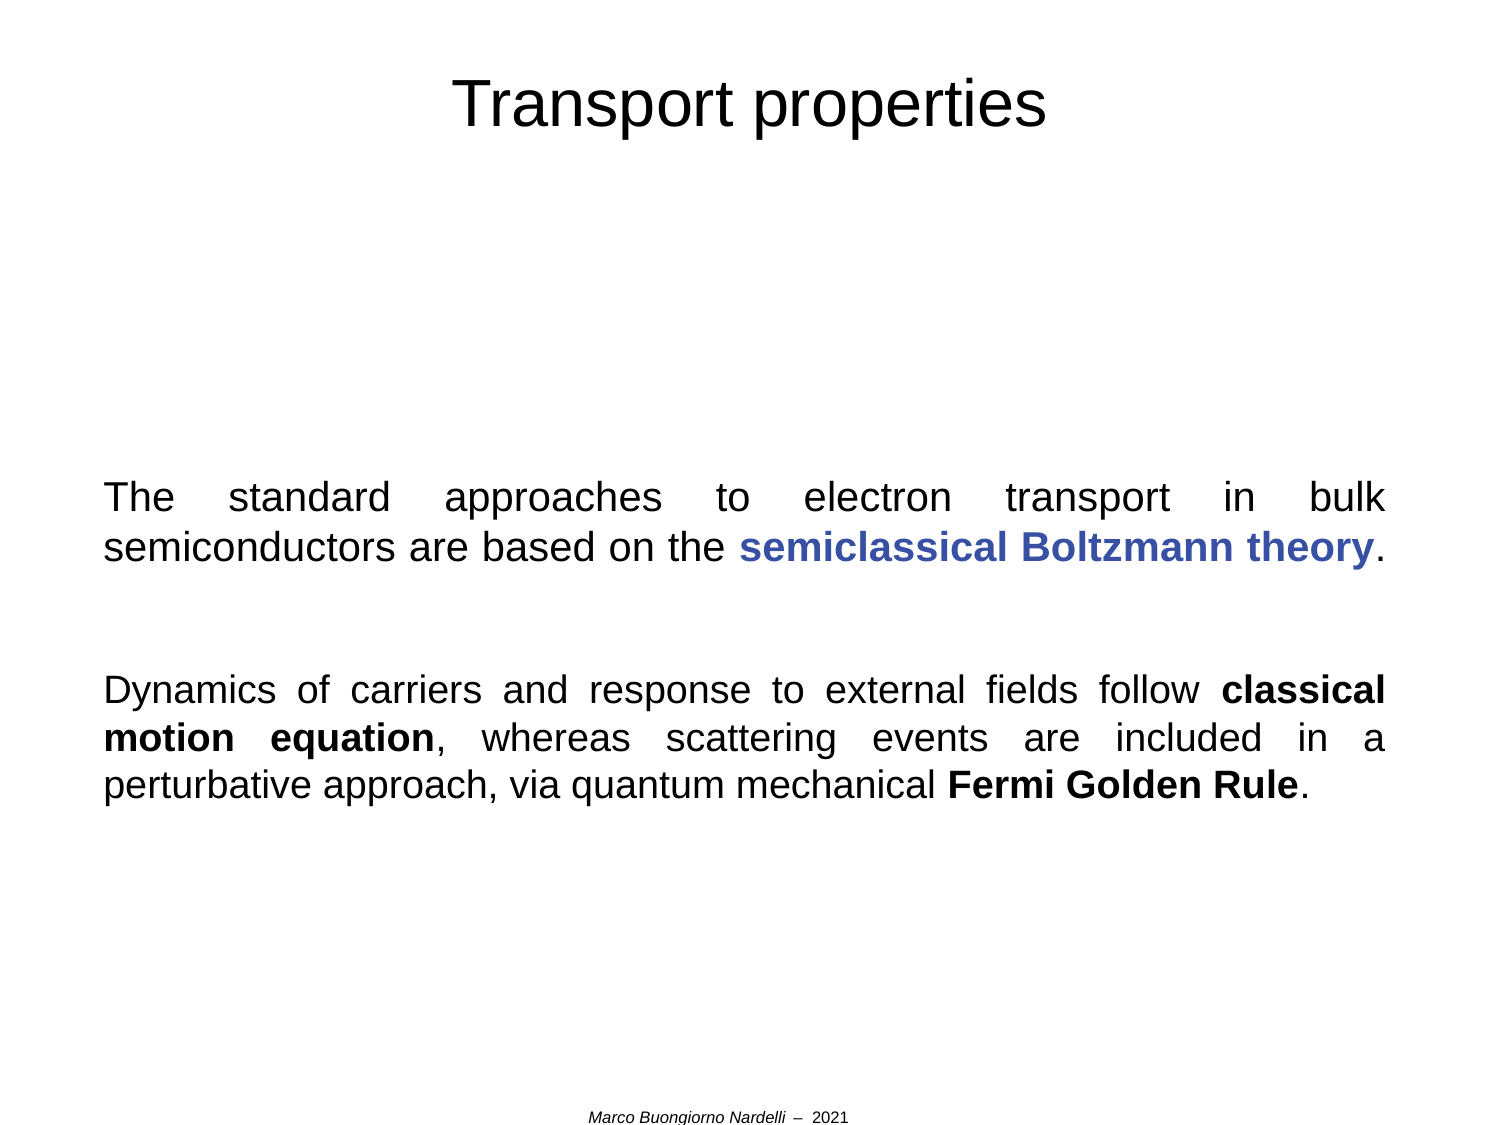

# Transport properties

The standard approaches to electron transport in bulk semiconductors are based on the semiclassical Boltzmann theory.

Dynamics of carriers and response to external fields follow classical motion equation, whereas scattering events are included in a perturbative approach, via quantum mechanical Fermi Golden Rule.